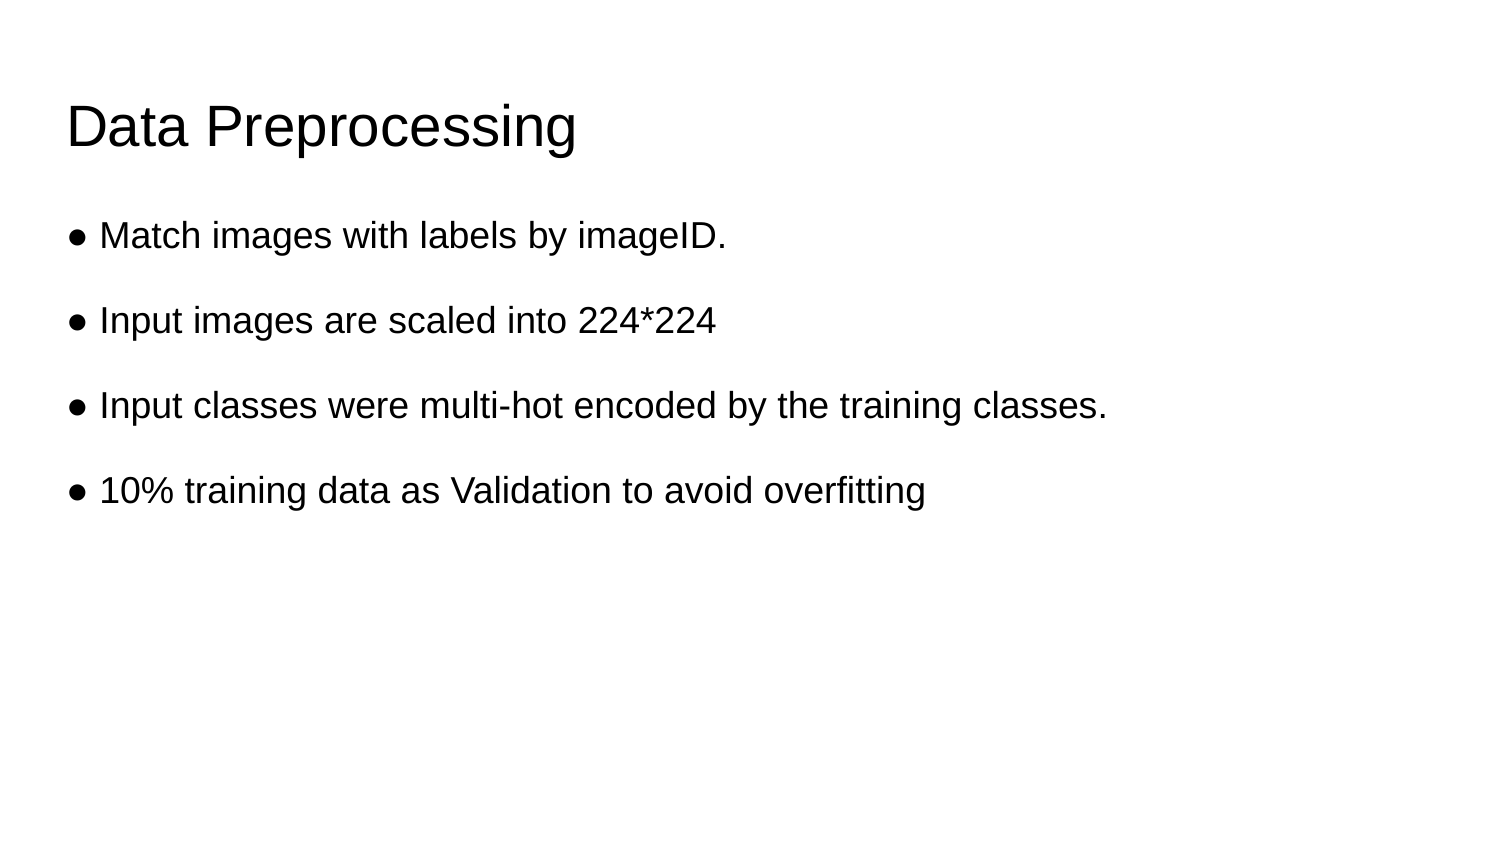

# Data Preprocessing

● Match images with labels by imageID.
● Input images are scaled into 224*224
● Input classes were multi-hot encoded by the training classes.
● 10% training data as Validation to avoid overfitting